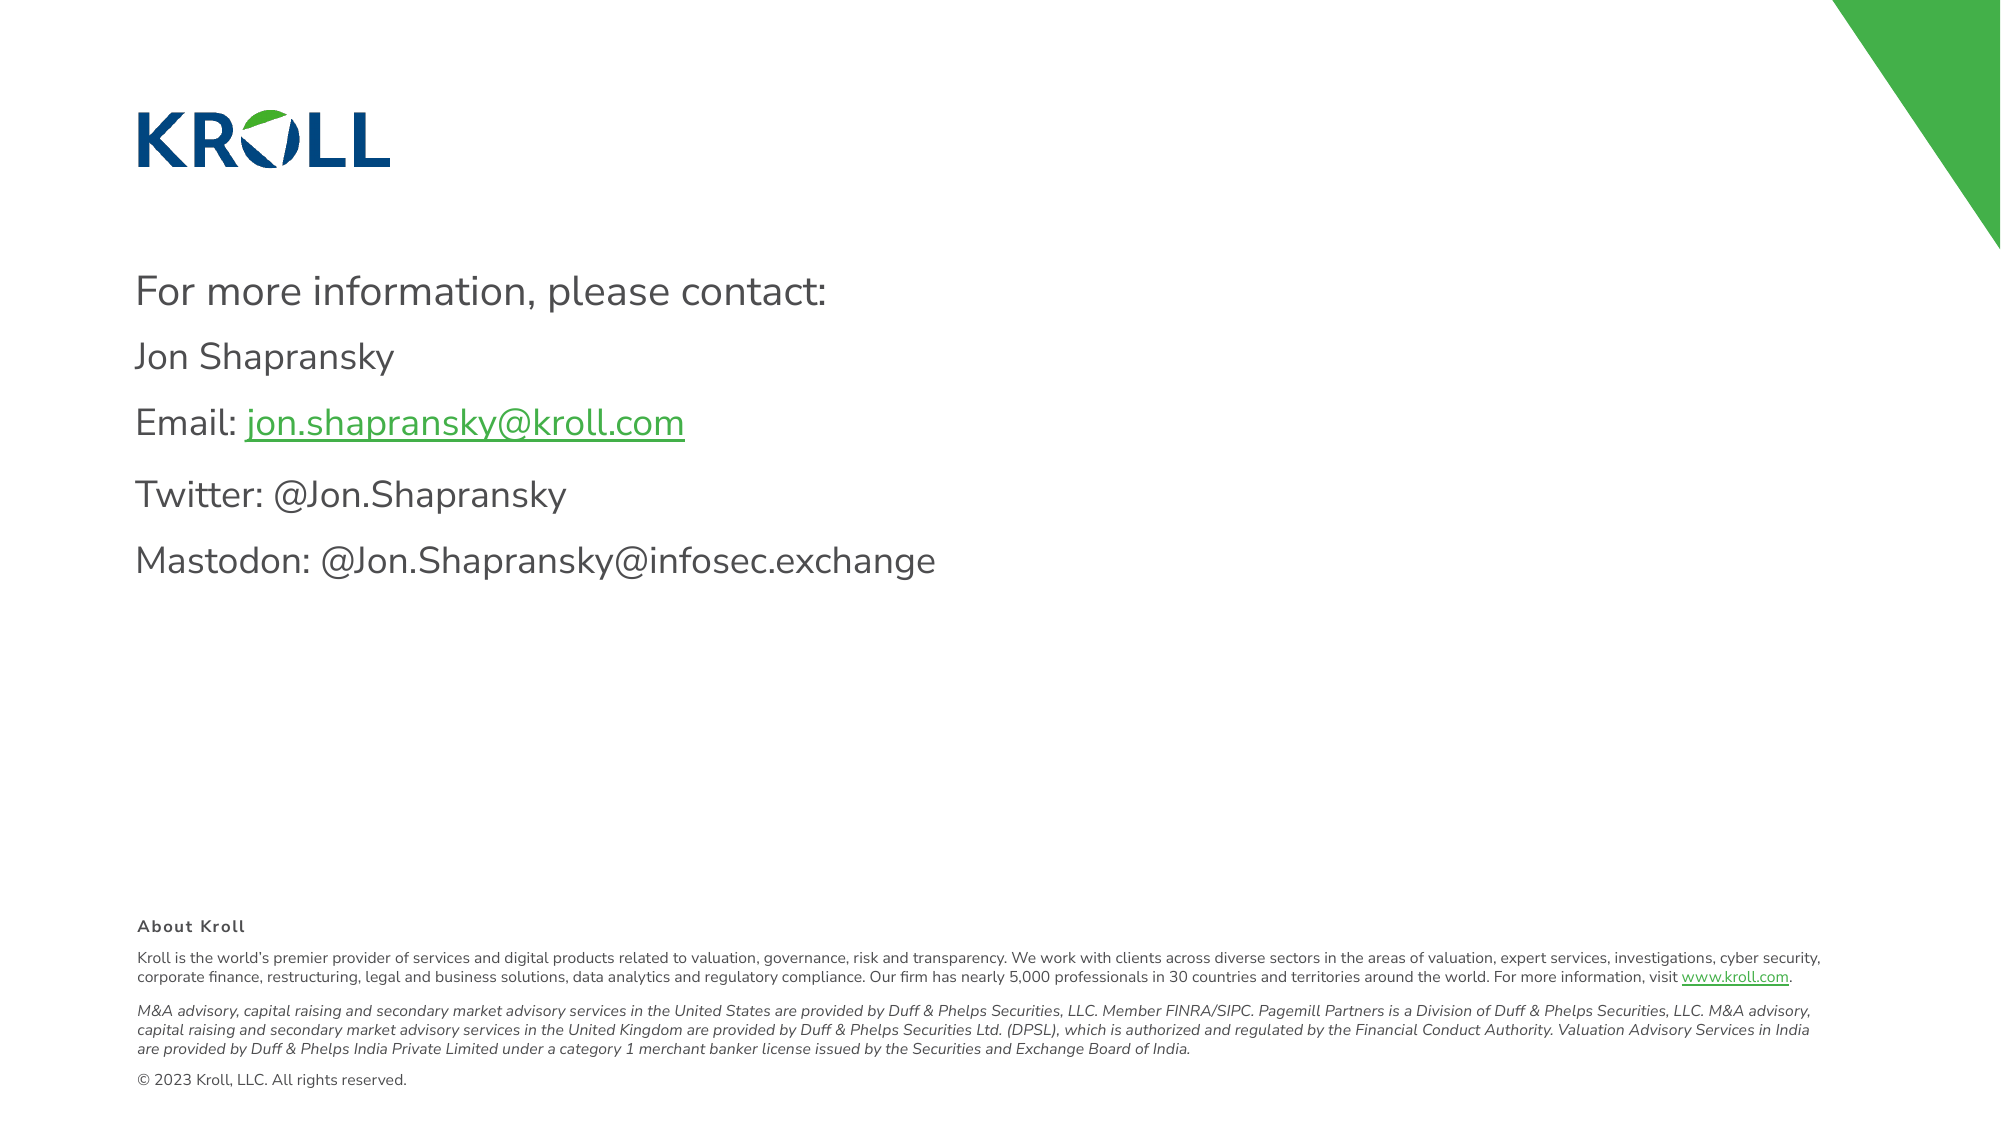

Jon Shapransky
Email: jon.shapransky@kroll.com
Twitter: @Jon.Shapransky
Mastodon: @Jon.Shapransky@infosec.exchange